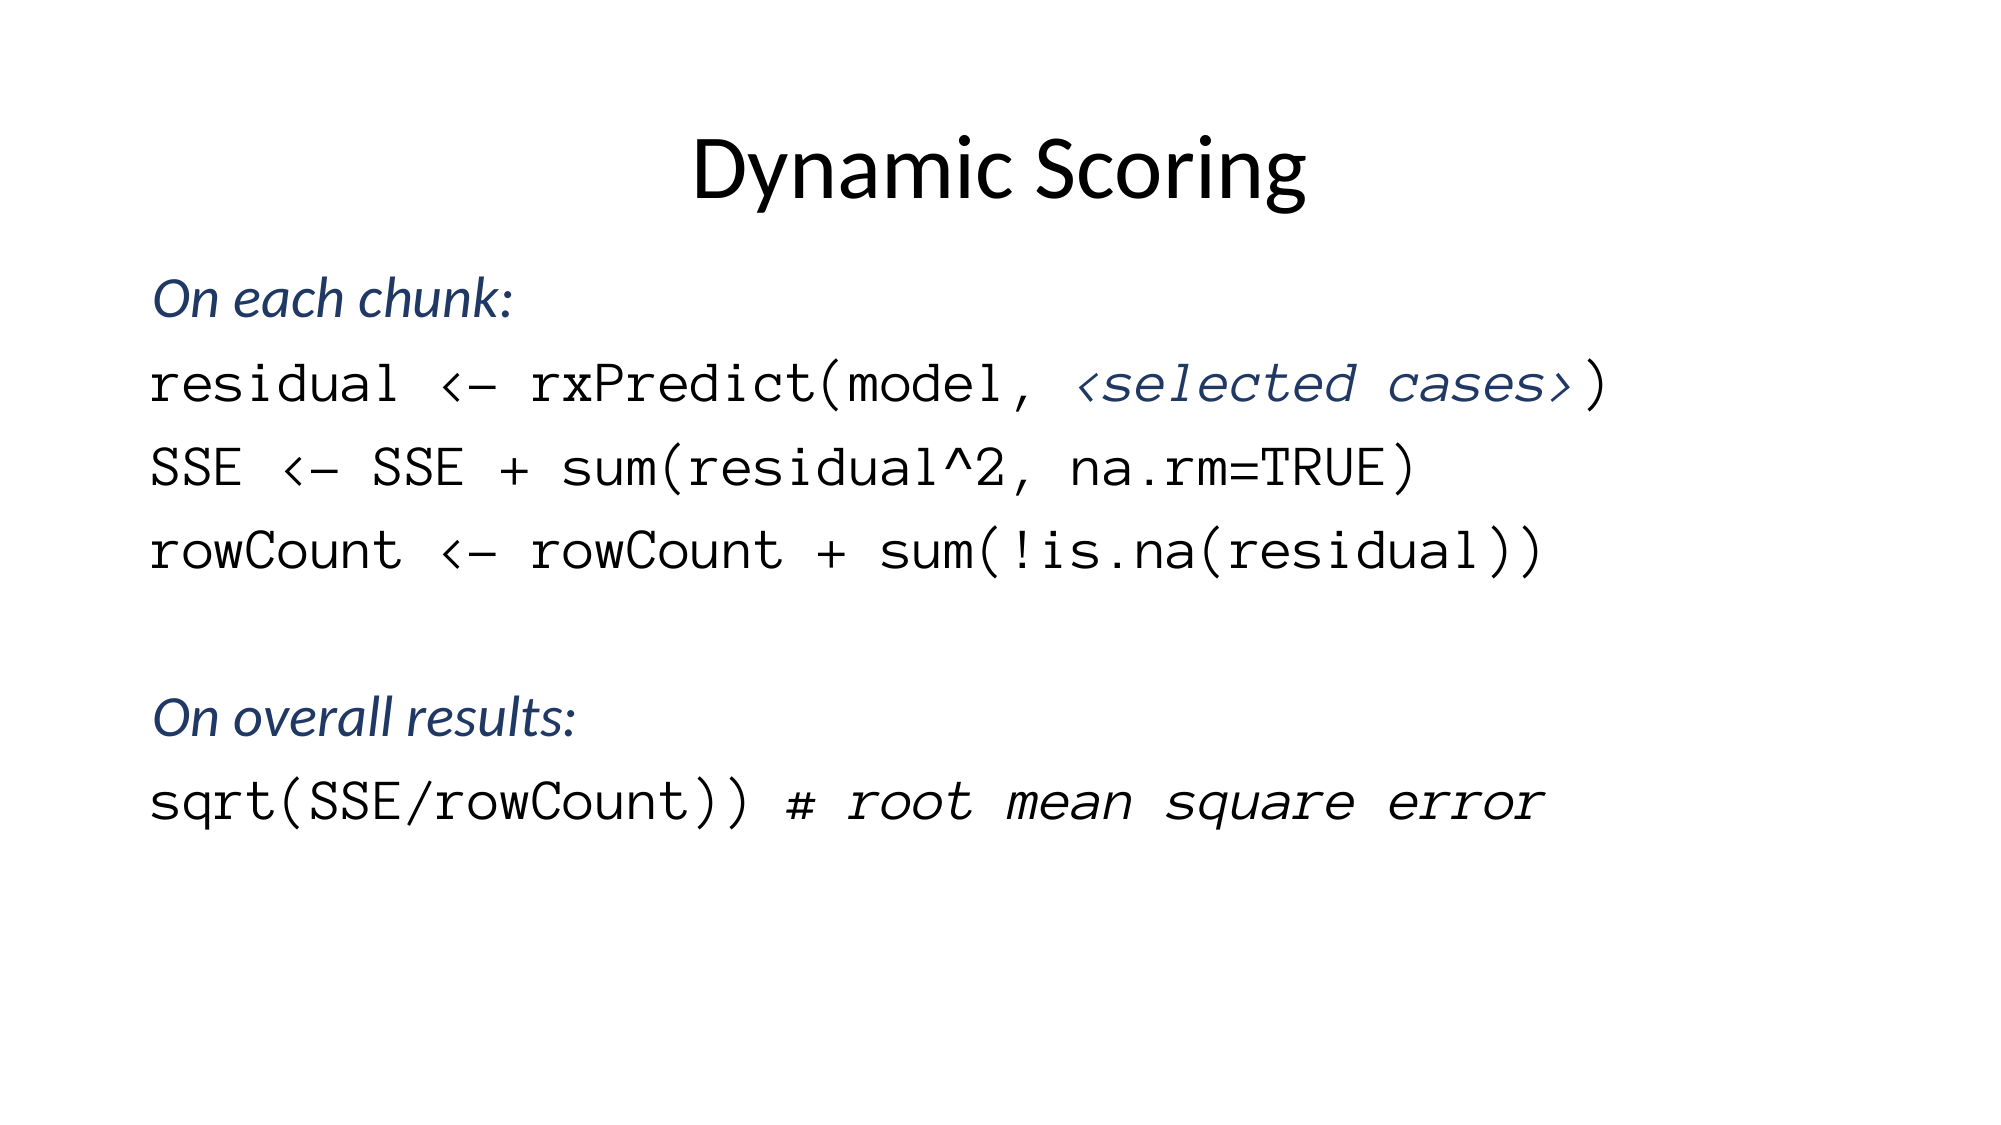

# Dynamic Scoring
On each chunk:
residual <- rxPredict(model, <selected cases>)
SSE <- SSE + sum(residual^2, na.rm=TRUE)
rowCount <- rowCount + sum(!is.na(residual))

On overall results:
sqrt(SSE/rowCount)) # root mean square error